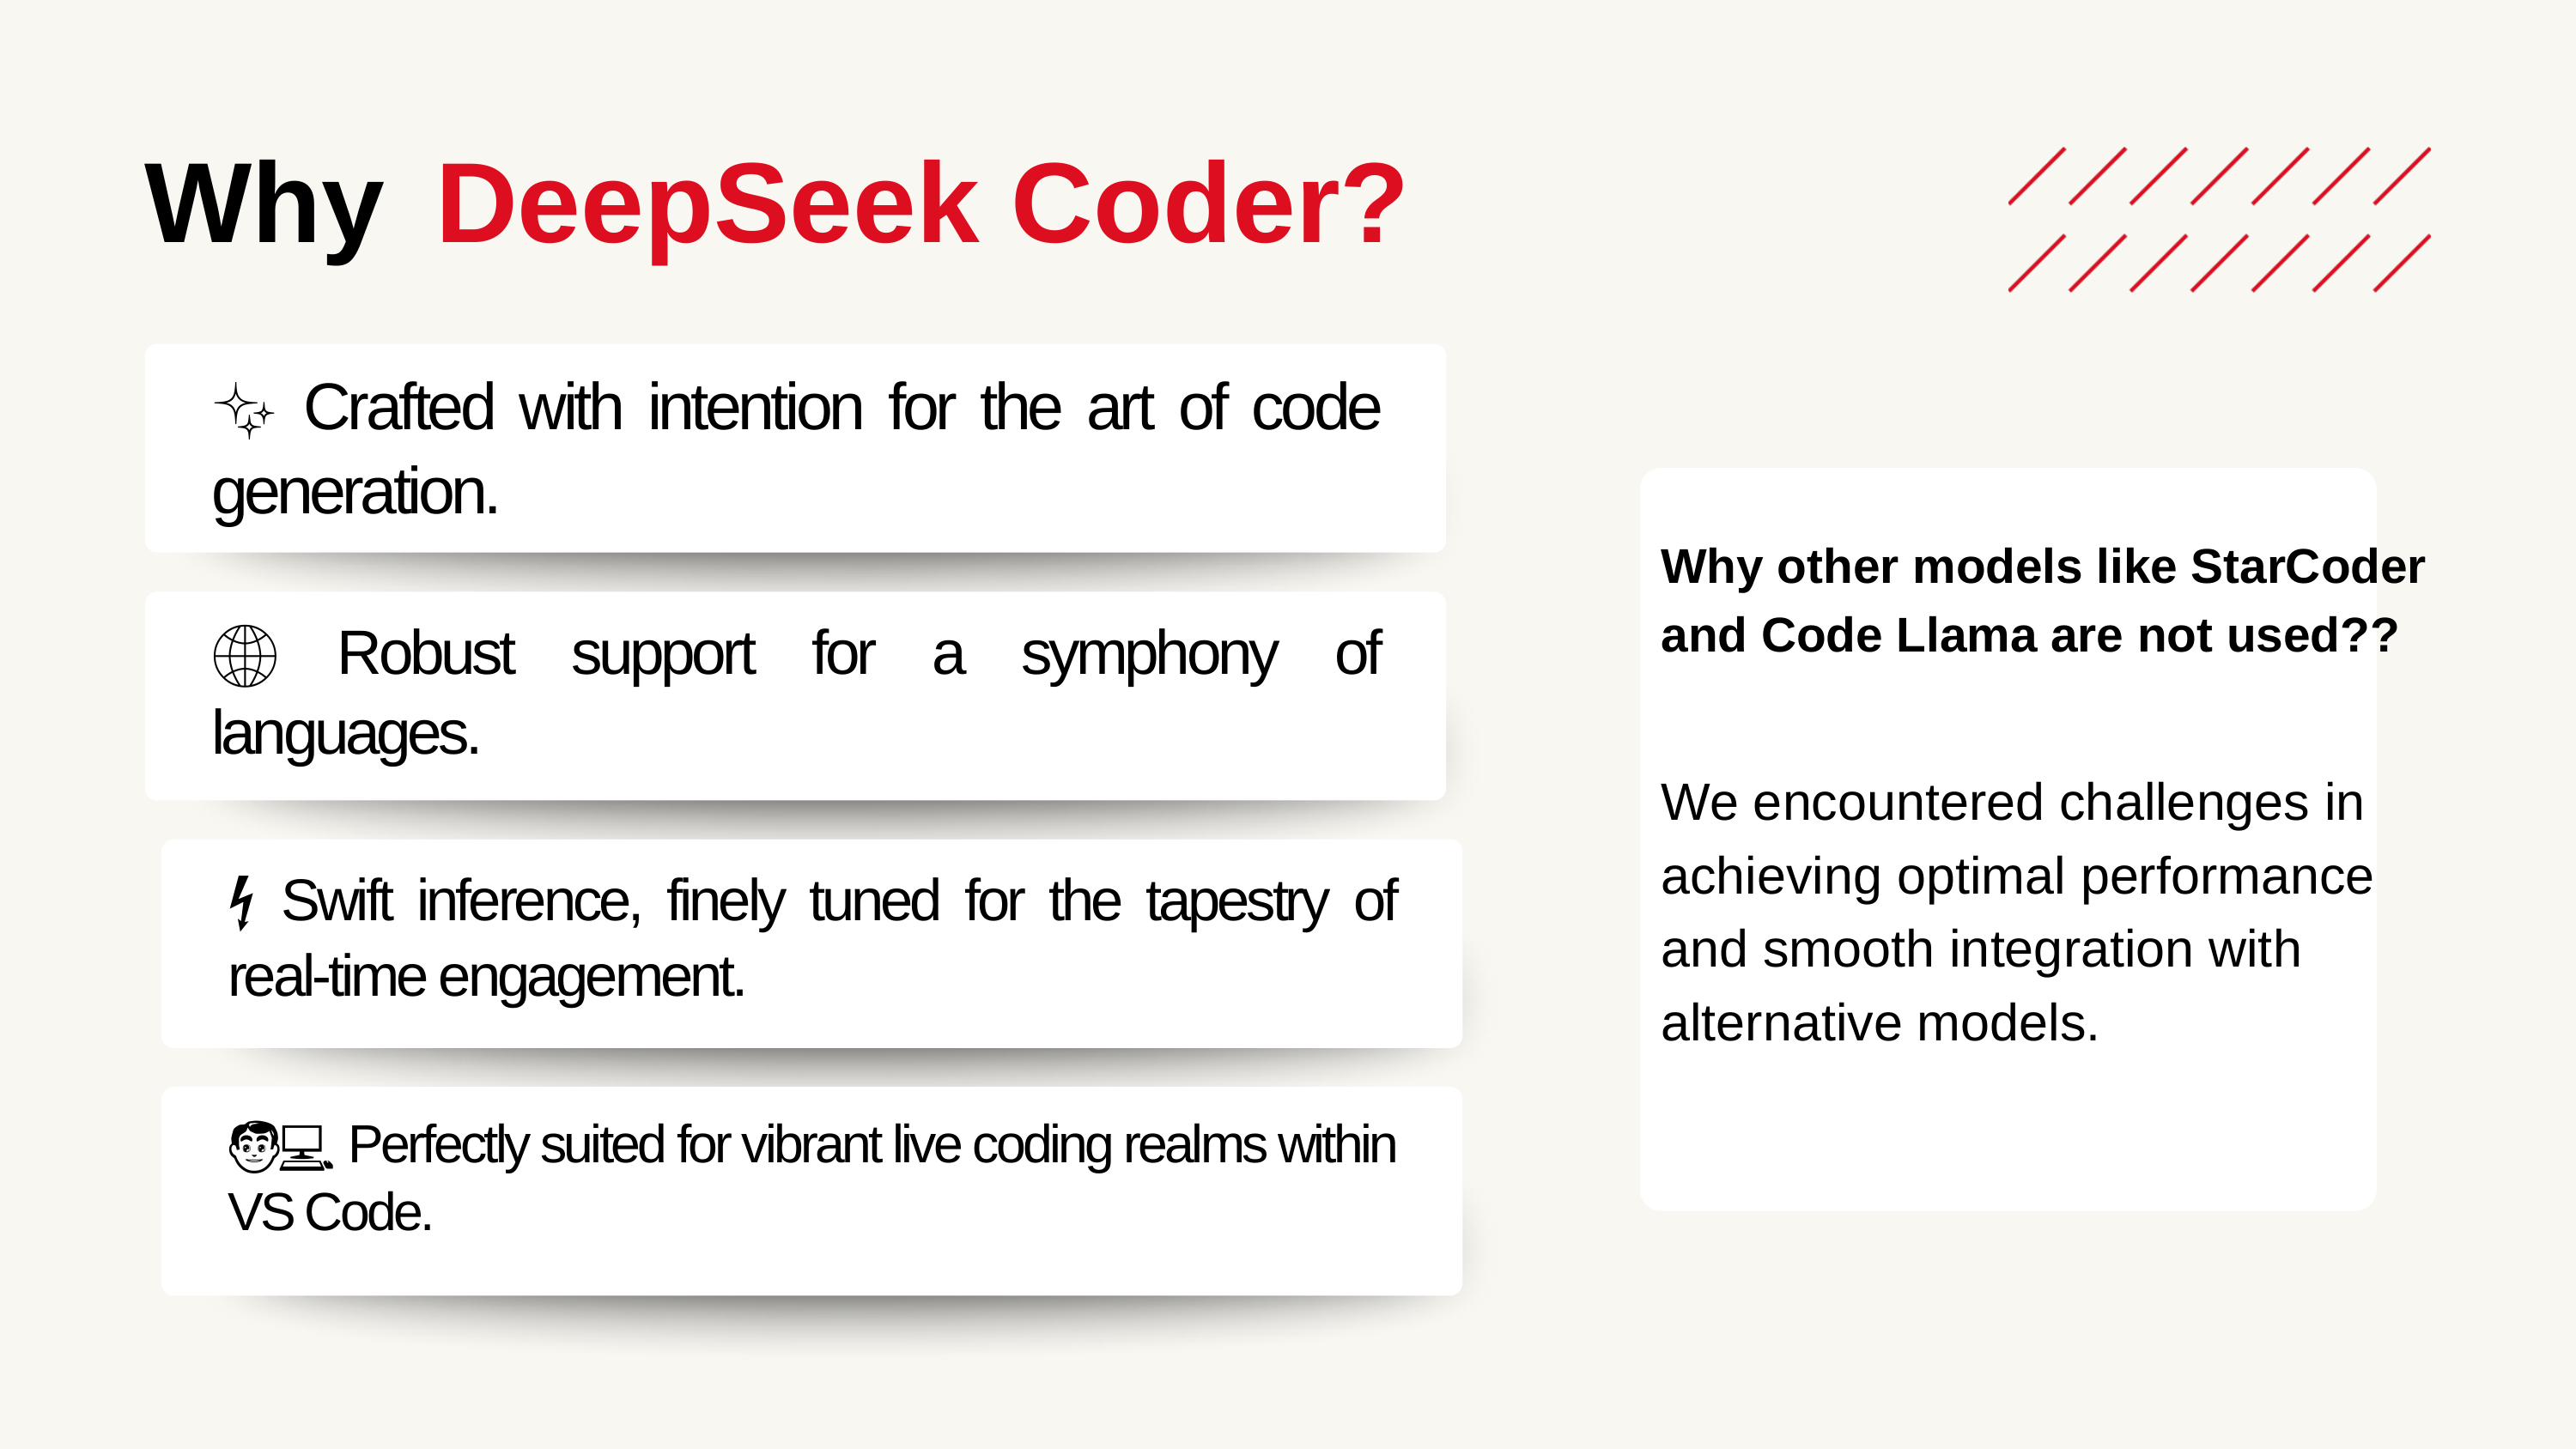

Why
DeepSeek Coder?

✨ Crafted with intention for the art of code generation.

Why other models like StarCoder and Code Llama are not used??

🌐 Robust support for a symphony of languages.

We encountered challenges in achieving optimal performance and smooth integration with alternative models.

⚡ Swift inference, finely tuned for the tapestry of real-time engagement.

👨‍💻 Perfectly suited for vibrant live coding realms within VS Code.